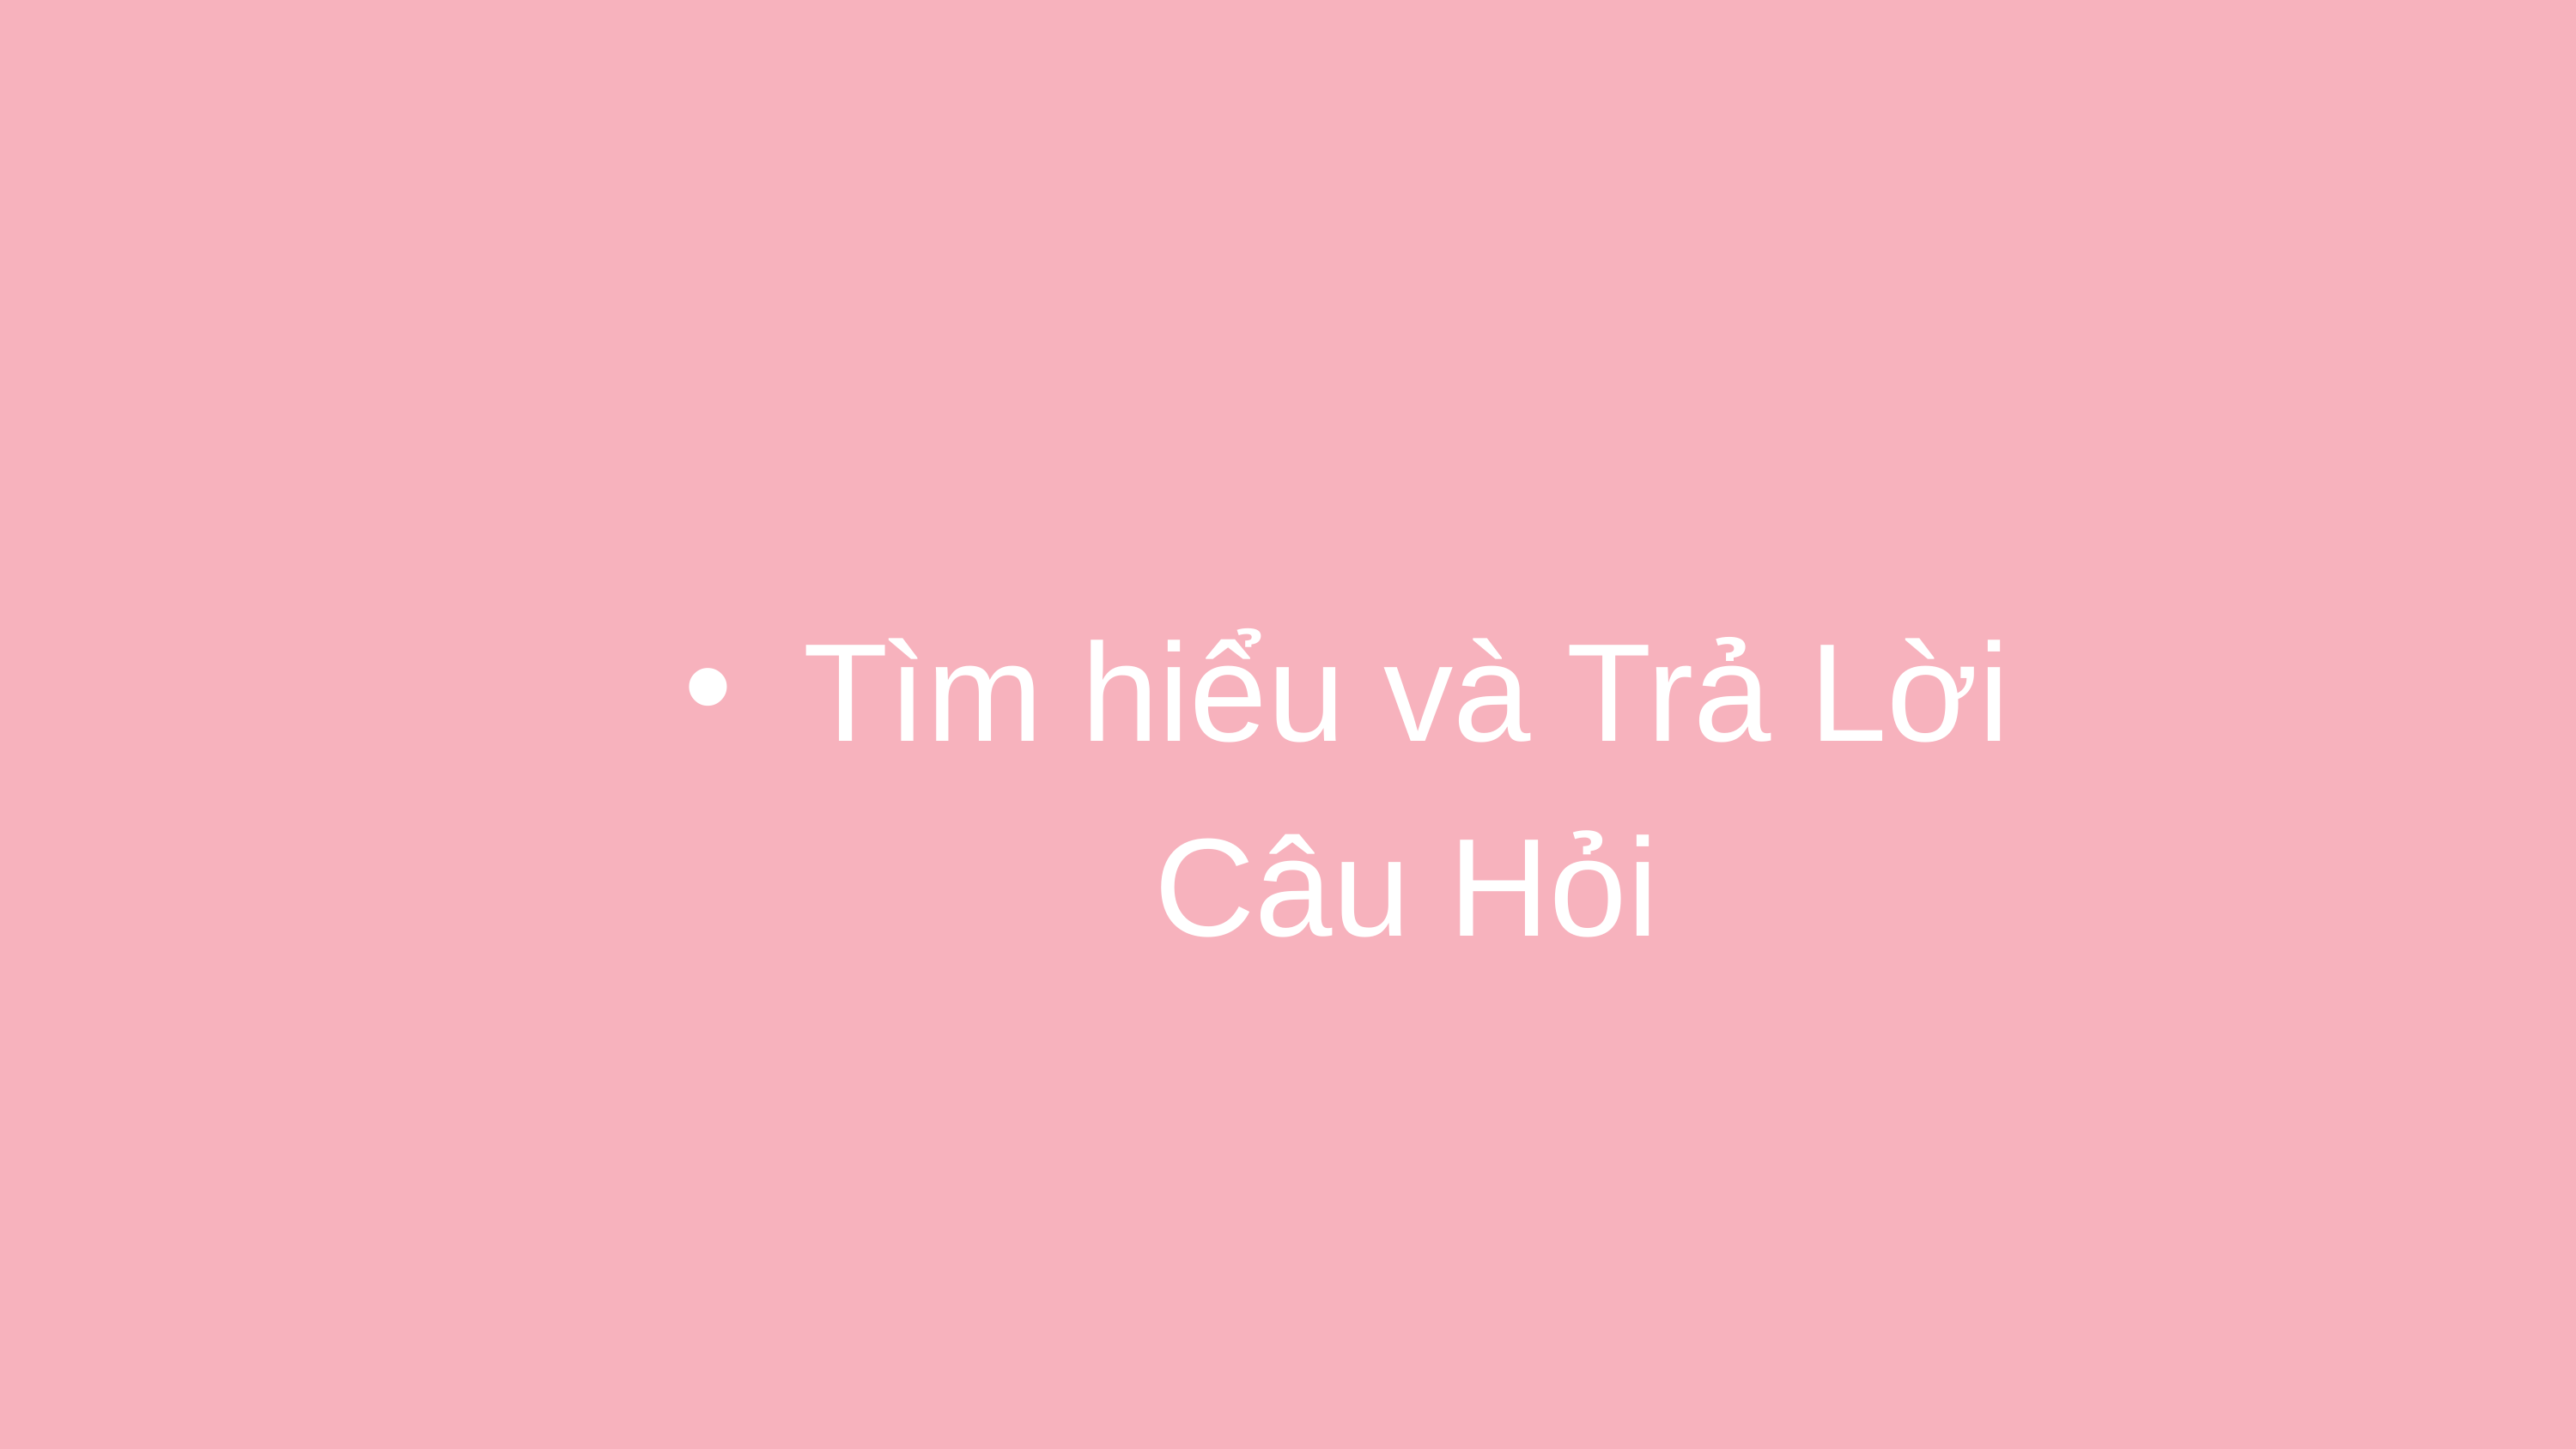

Tìm hiểu và Trả Lời Câu Hỏi